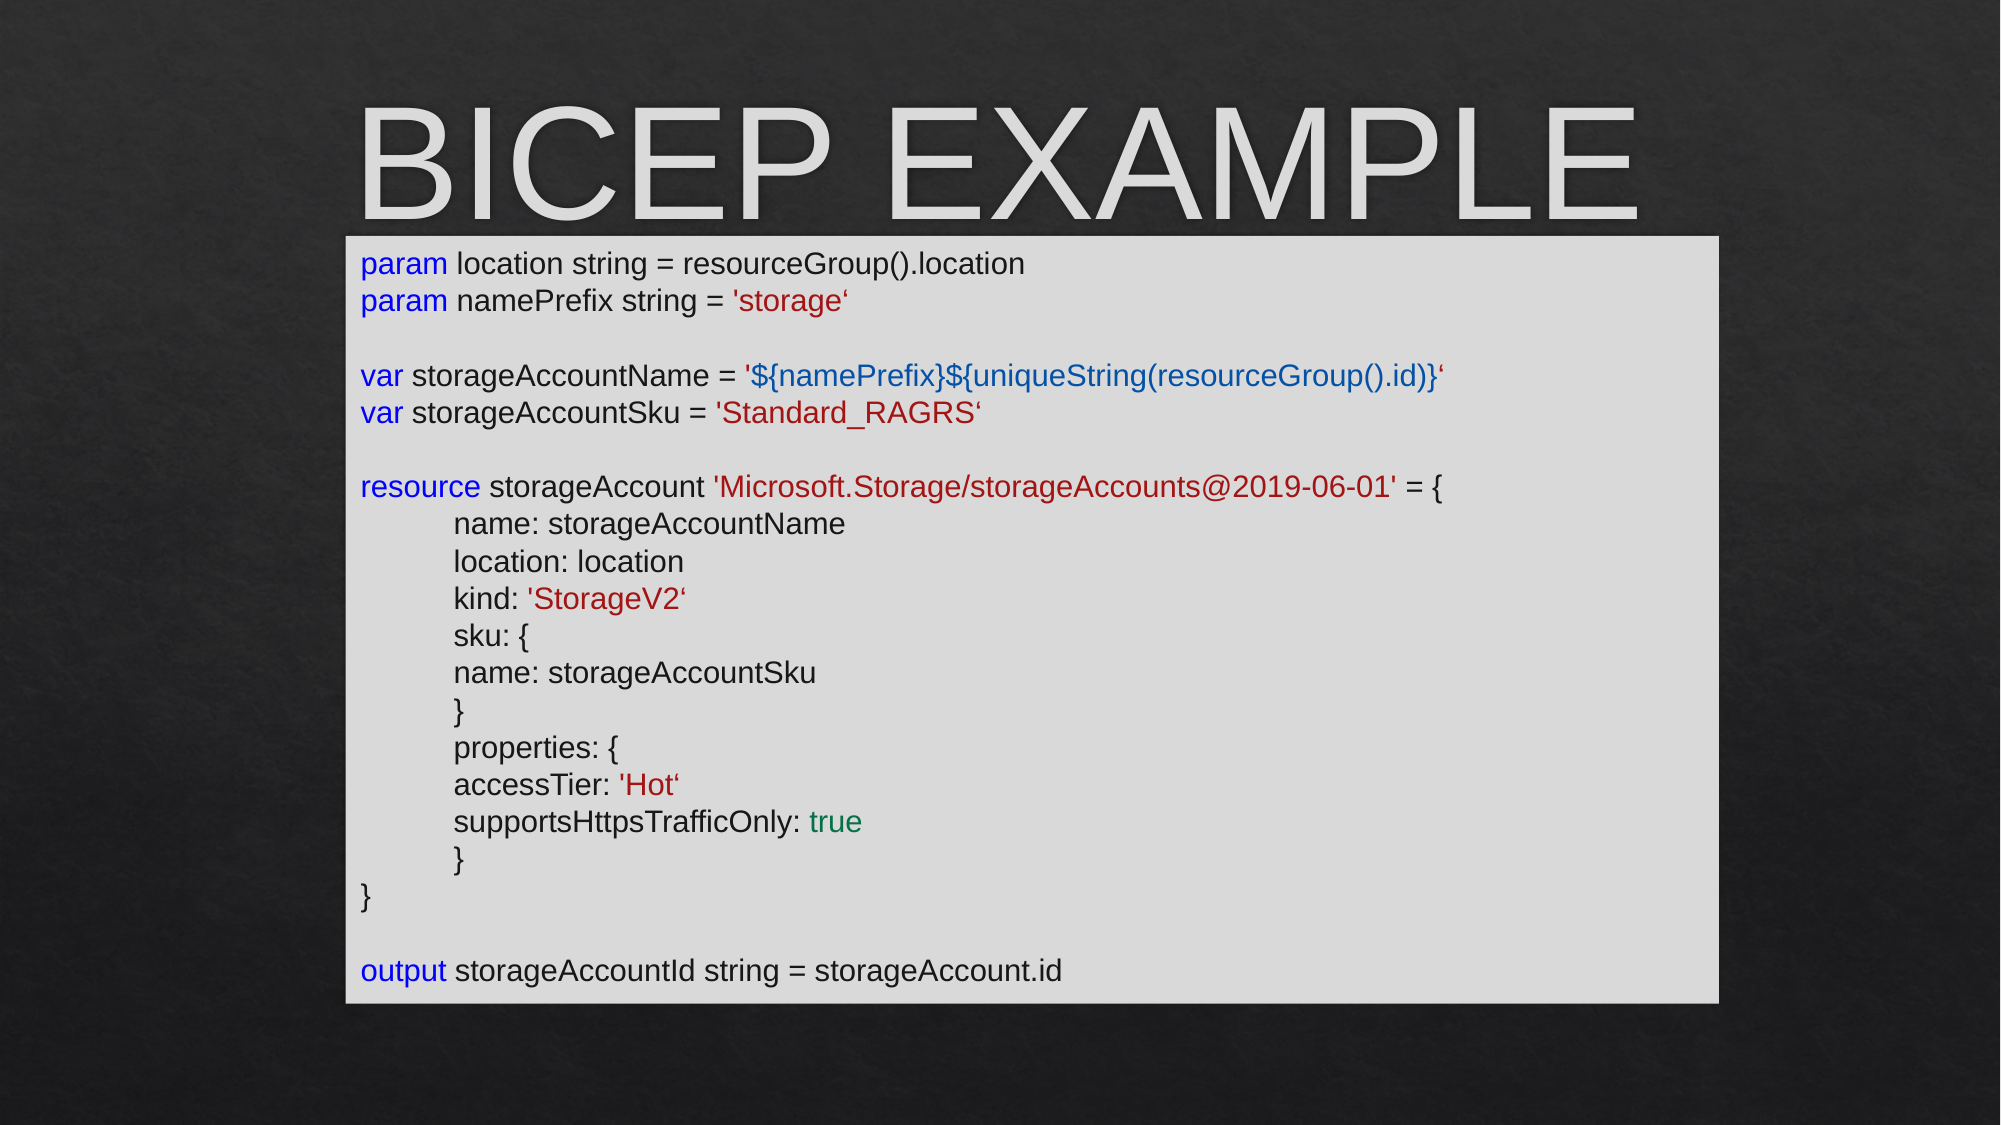

# BICEP EXAMPLE
param location string = resourceGroup().location
param namePrefix string = 'storage‘
var storageAccountName = '${namePrefix}${uniqueString(resourceGroup().id)}‘
var storageAccountSku = 'Standard_RAGRS‘
resource storageAccount 'Microsoft.Storage/storageAccounts@2019-06-01' = {
	name: storageAccountName
	location: location
	kind: 'StorageV2‘
	sku: {
		name: storageAccountSku
	}
	properties: {
		accessTier: 'Hot‘
		supportsHttpsTrafficOnly: true
	}
}
output storageAccountId string = storageAccount.id